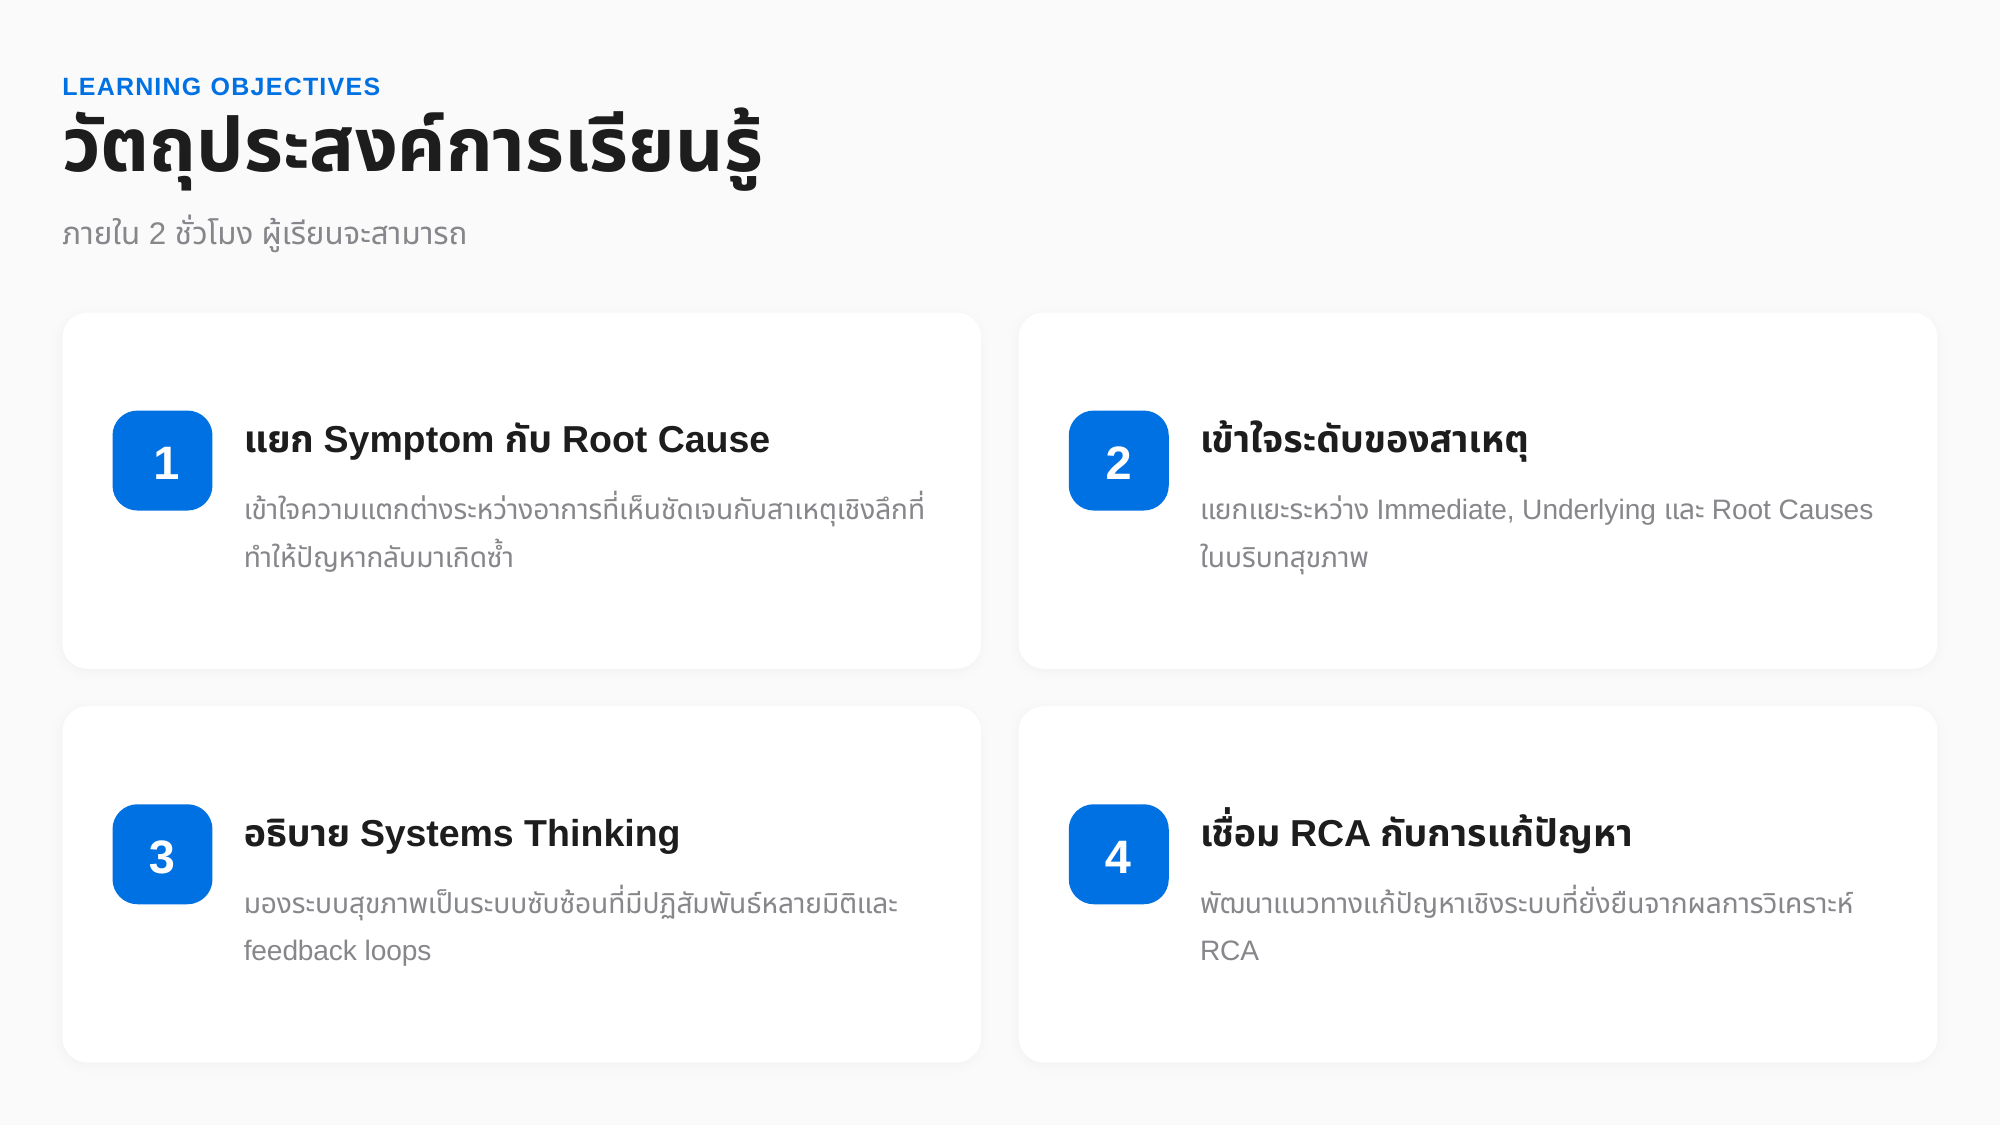

LEARNING OBJECTIVES
วัตถุประสงค์การเรียนรู้
ภายใน 2 ชั่วโมง ผู้เรียนจะสามารถ

แยก Symptom กับ Root Cause

เข้าใจระดับของสาเหตุ
1
2
เข้าใจความแตกต่างระหว่างอาการที่เห็นชัดเจนกับสาเหตุเชิงลึกที่ทำให้ปัญหากลับมาเกิดซ้ำ
แยกแยะระหว่าง Immediate, Underlying และ Root Causes ในบริบทสุขภาพ

อธิบาย Systems Thinking

เชื่อม RCA กับการแก้ปัญหา
3
4
มองระบบสุขภาพเป็นระบบซับซ้อนที่มีปฏิสัมพันธ์หลายมิติและ feedback loops
พัฒนาแนวทางแก้ปัญหาเชิงระบบที่ยั่งยืนจากผลการวิเคราะห์ RCA